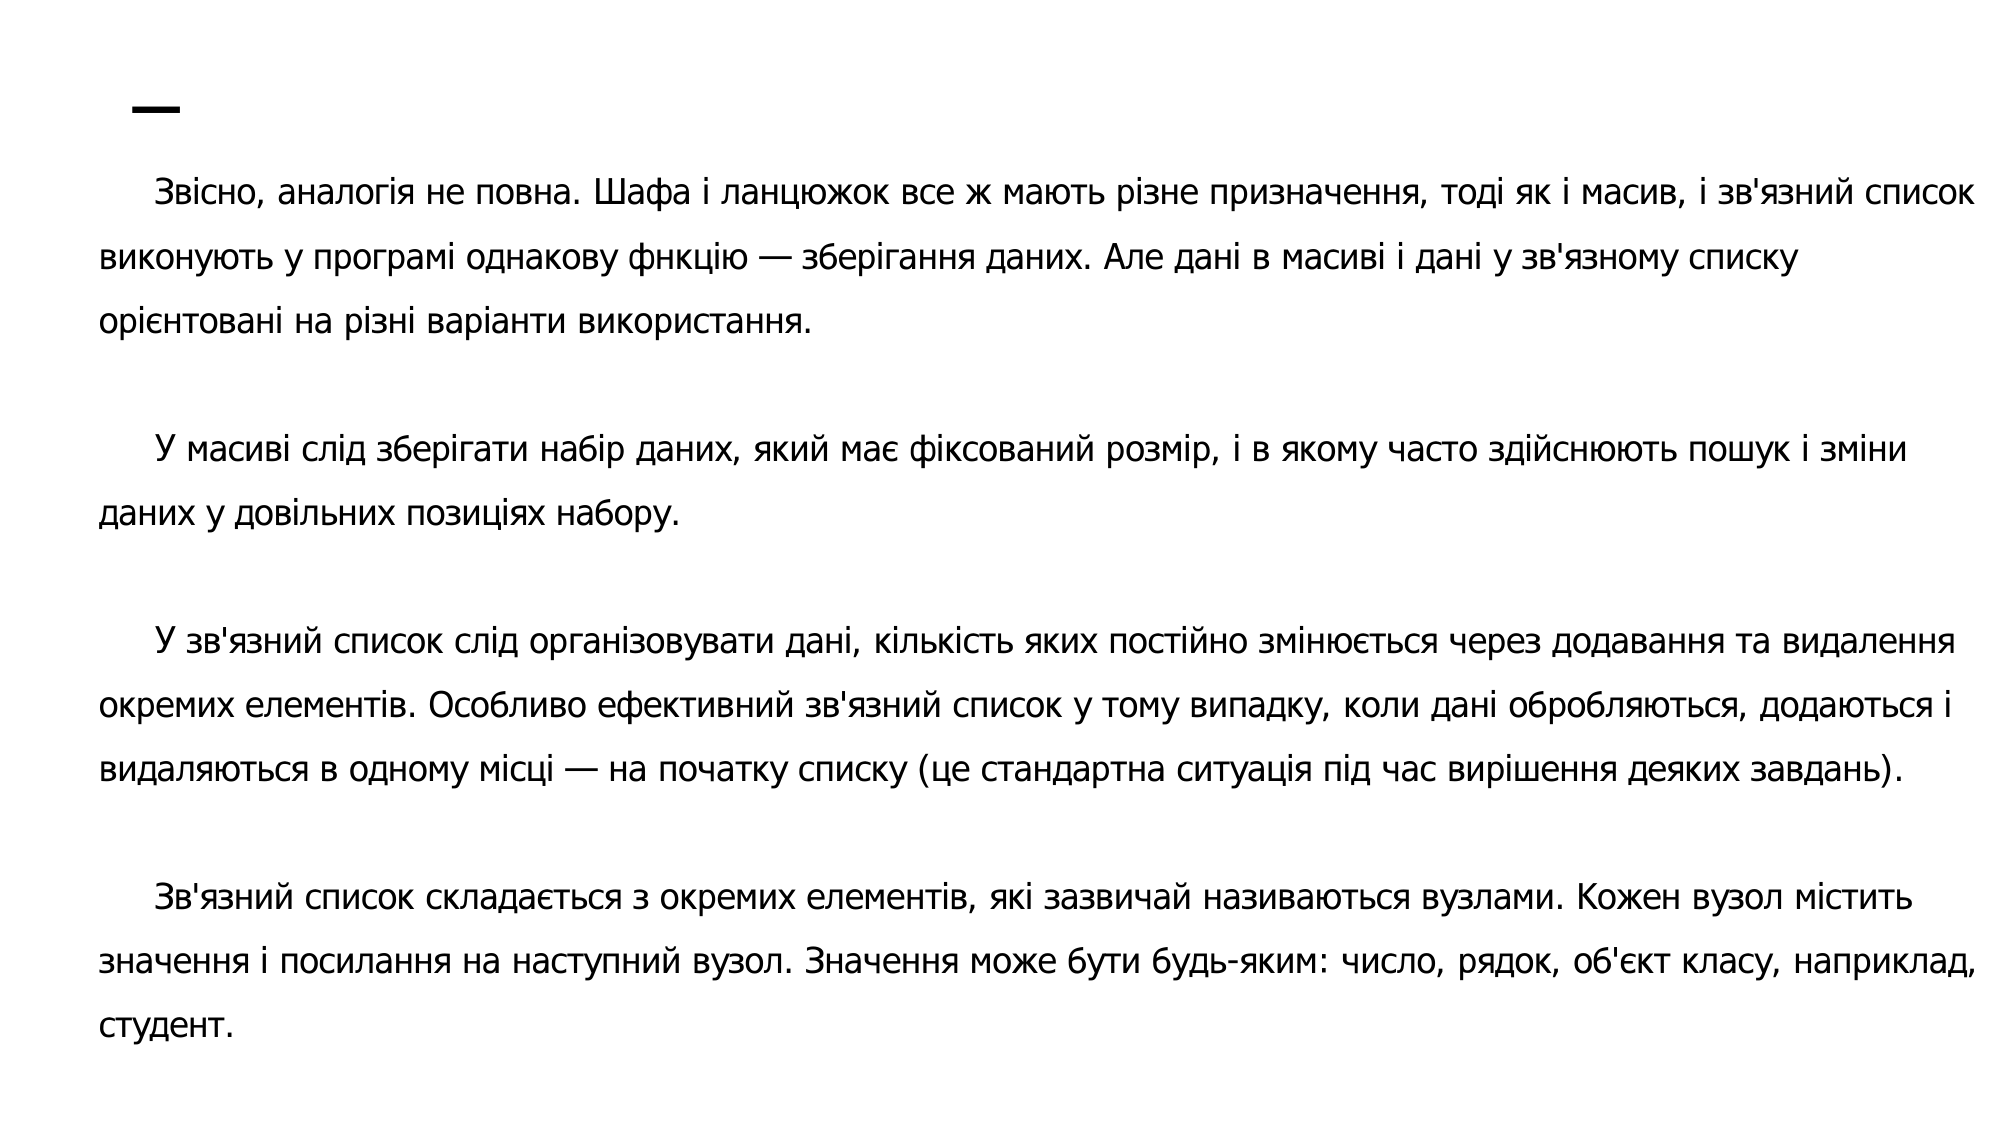

# _
Звісно, аналогія не повна. Шафа і ланцюжок все ж мають різне призначення, тоді як і масив, і зв'язний список виконують у програмі однакову фнкцію — зберігання даних. Але дані в масиві і дані у зв'язному списку орієнтовані на різні варіанти вико­ристання.

У масиві слід зберігати набір даних, який має фіксований розмір, і в якому часто здійснюють пошук і зміни даних у довільних позиціях набору.

У зв'язний список слід організовувати дані, кількість яких постійно змінюється через додавання та видалення окремих елементів. Особливо ефективний зв'язний список у тому випадку, коли дані обробляються, додаються і видаляються в одному місці — на початку списку (це стандартна ситуація під час вирішення деяких завдань).

Зв'язний список складається з окремих елементів, які зазвичай називаються вузлами. Кожен вузол містить значення і посилання на наступний вузол. Значення може бути будь-яким: число, рядок, об'єкт класу, наприклад, студент.